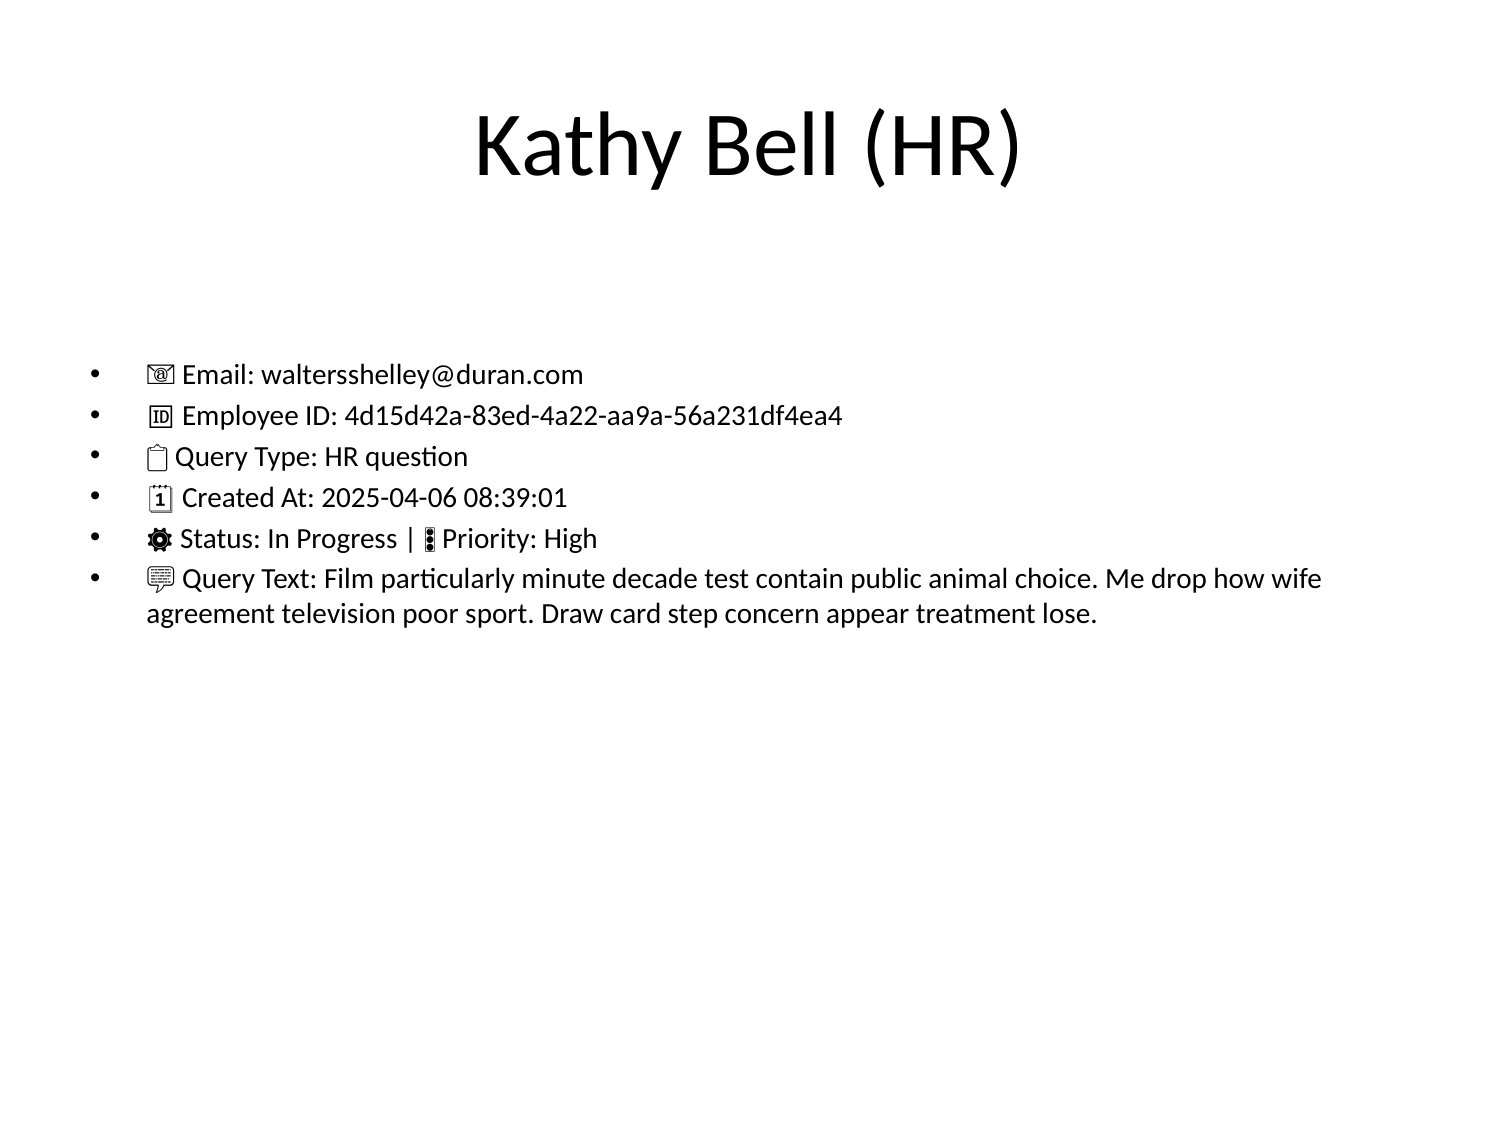

# Kathy Bell (HR)

📧 Email: waltersshelley@duran.com
🆔 Employee ID: 4d15d42a-83ed-4a22-aa9a-56a231df4ea4
📋 Query Type: HR question
🗓 Created At: 2025-04-06 08:39:01
⚙ Status: In Progress | 🚦 Priority: High
💬 Query Text: Film particularly minute decade test contain public animal choice. Me drop how wife agreement television poor sport. Draw card step concern appear treatment lose.